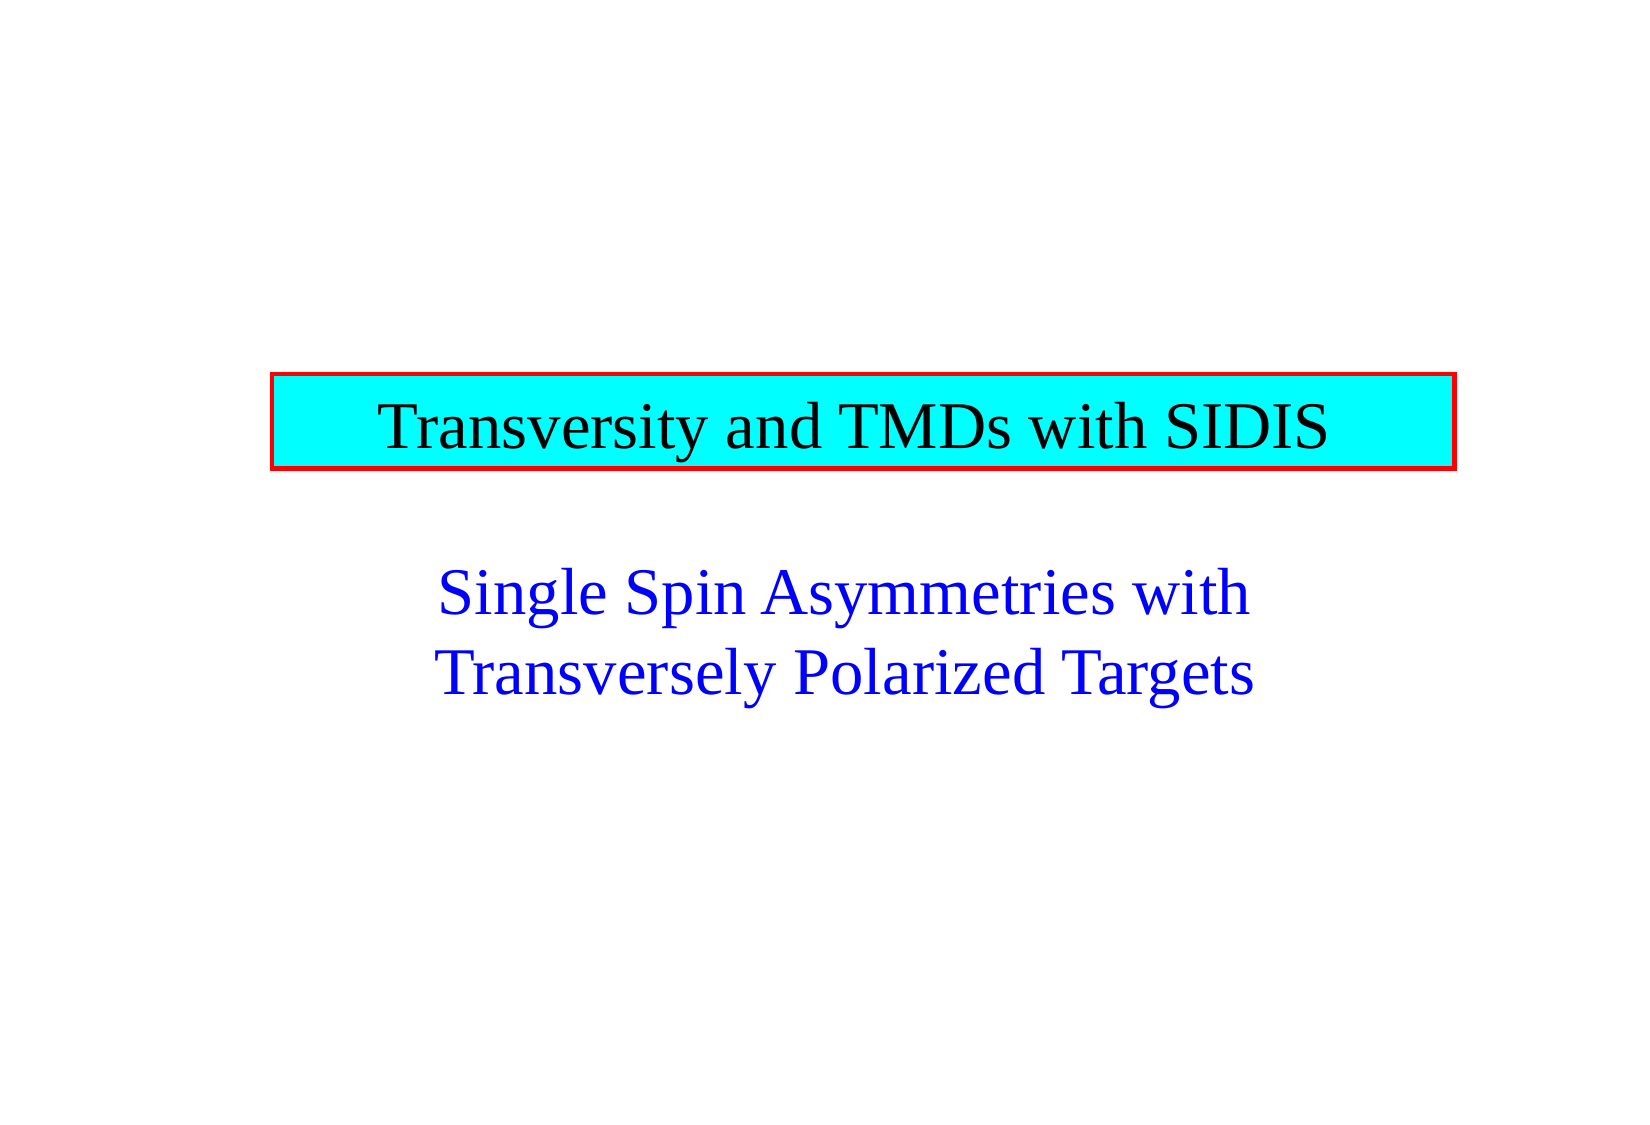

Transversity and TMDs with SIDIS
Single Spin Asymmetries with
Transversely Polarized Targets